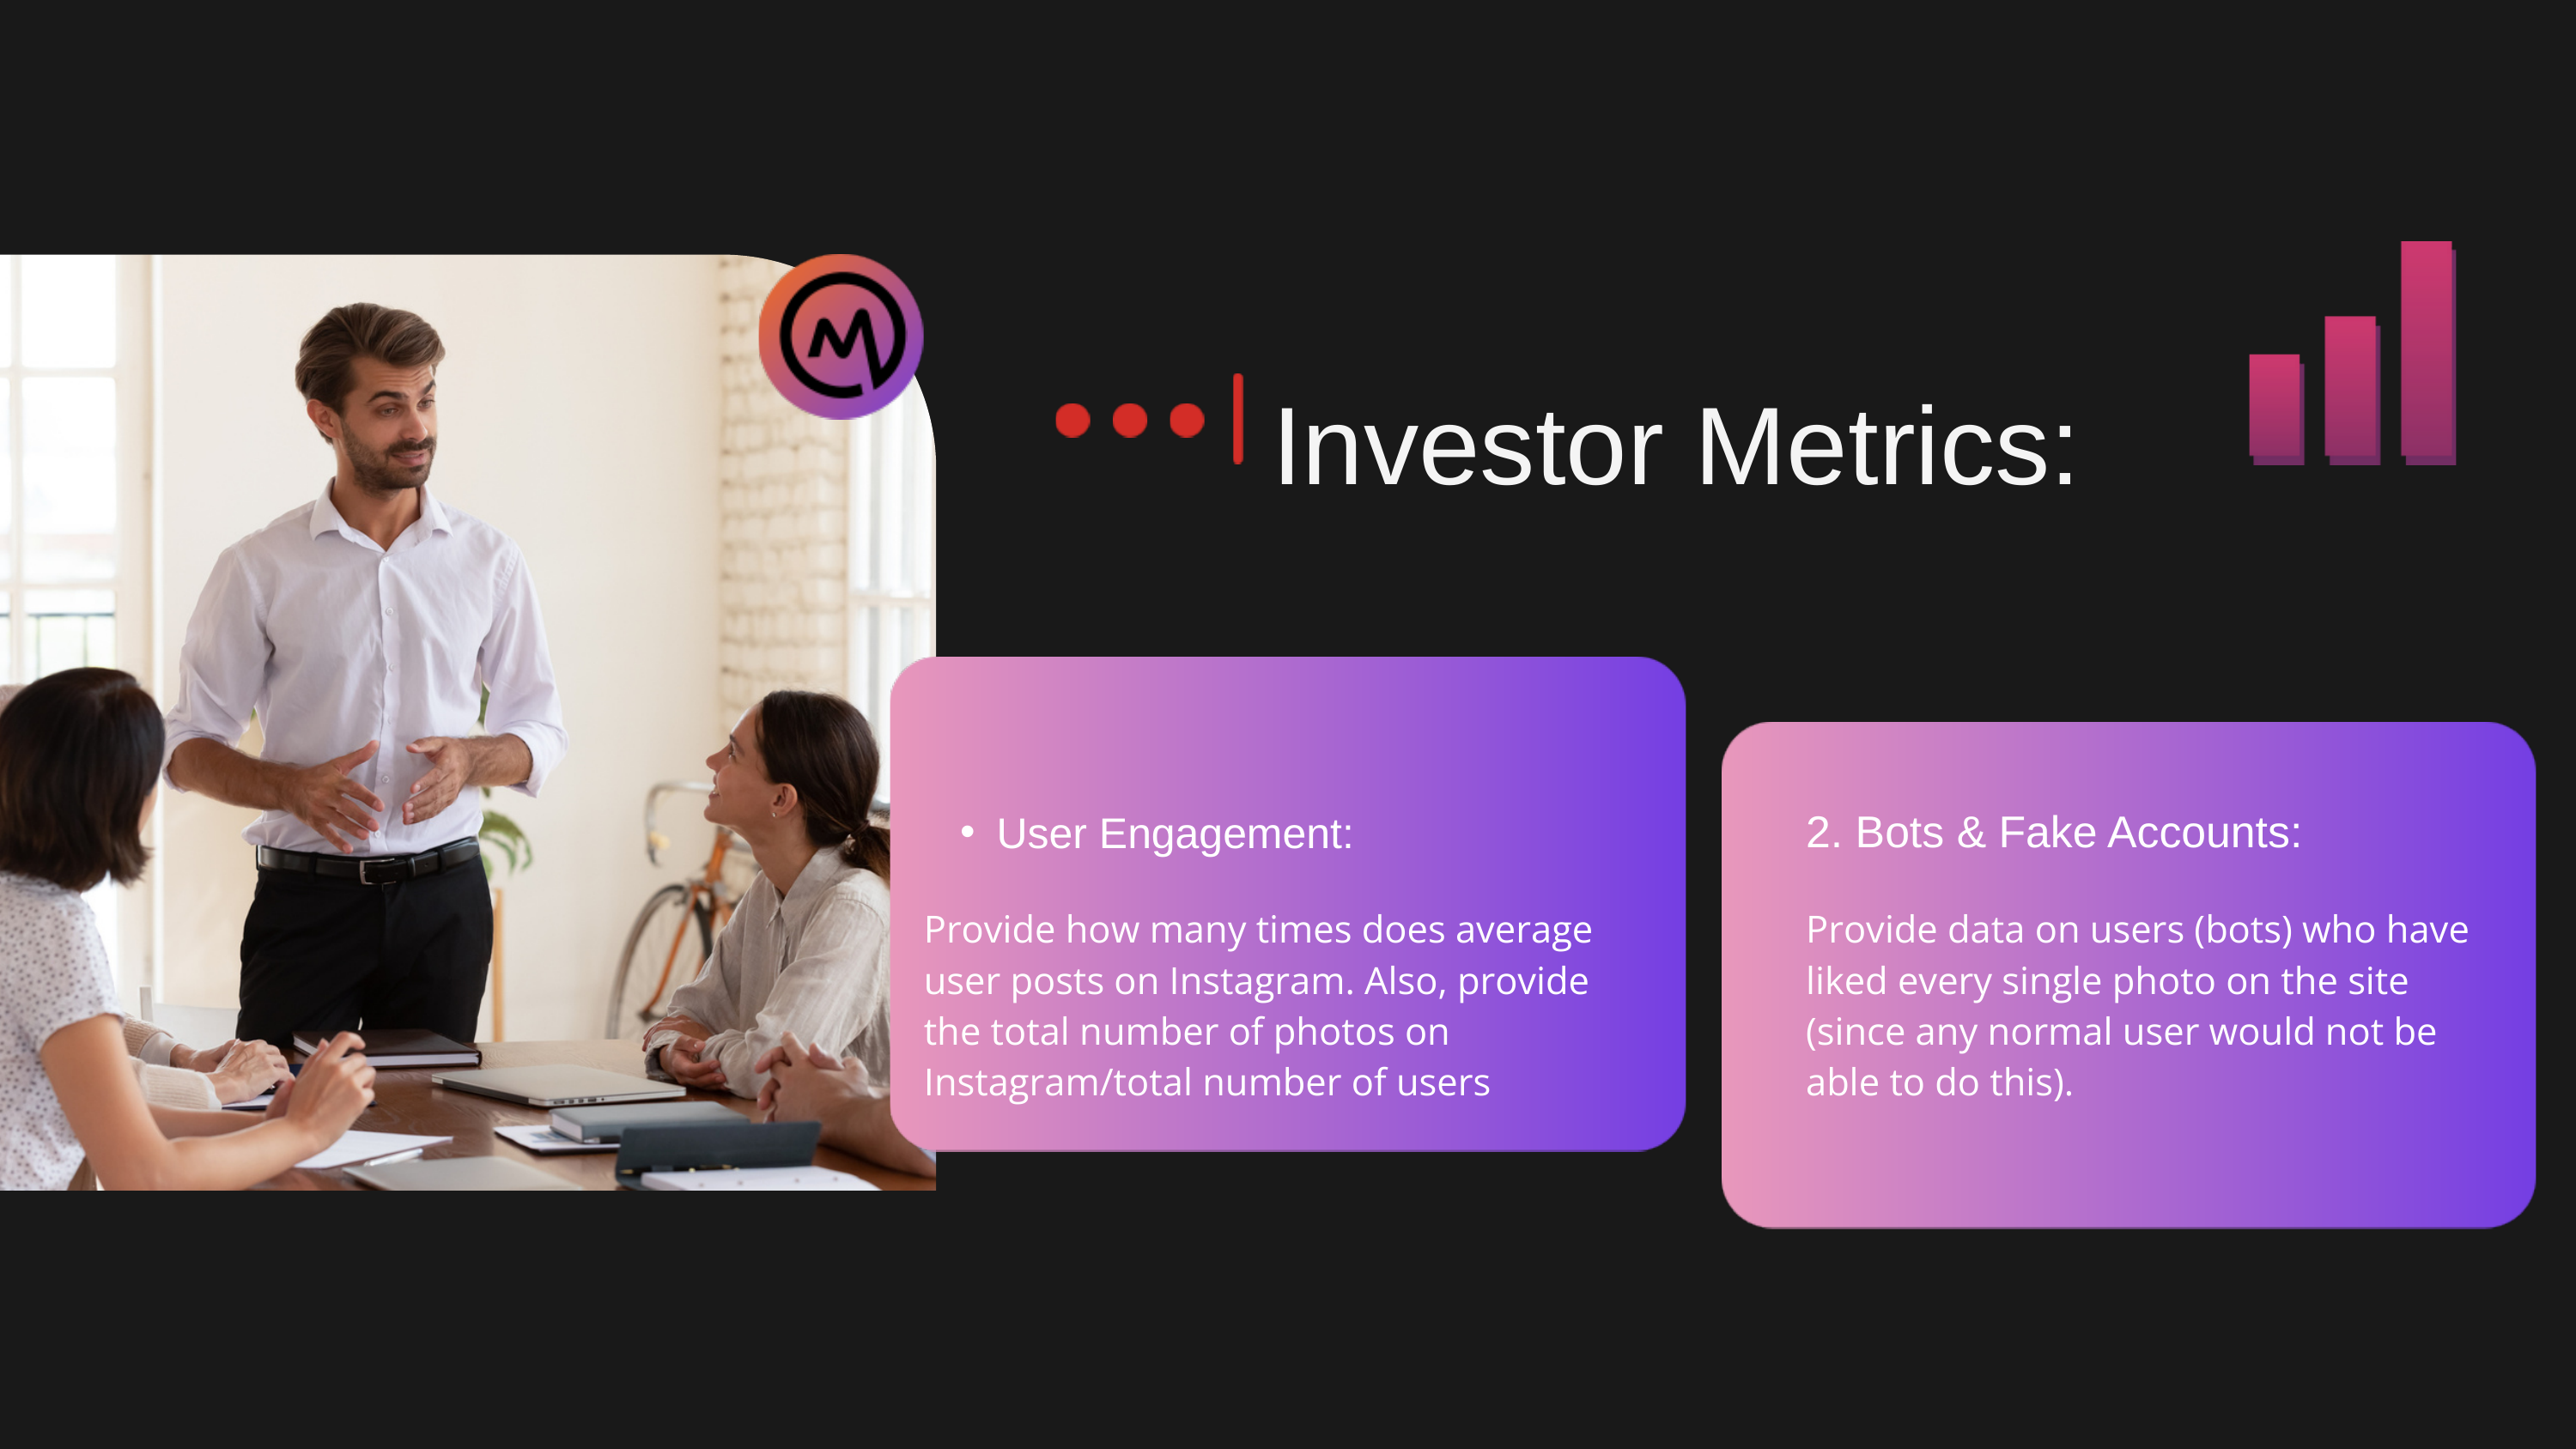

Investor Metrics:

2. Bots & Fake Accounts:
User Engagement:
Provide how many times does average user posts on Instagram. Also, provide the total number of photos on
Instagram/total number of users
Provide data on users (bots) who have liked every single photo on the site (since any normal user would not be able to do this).